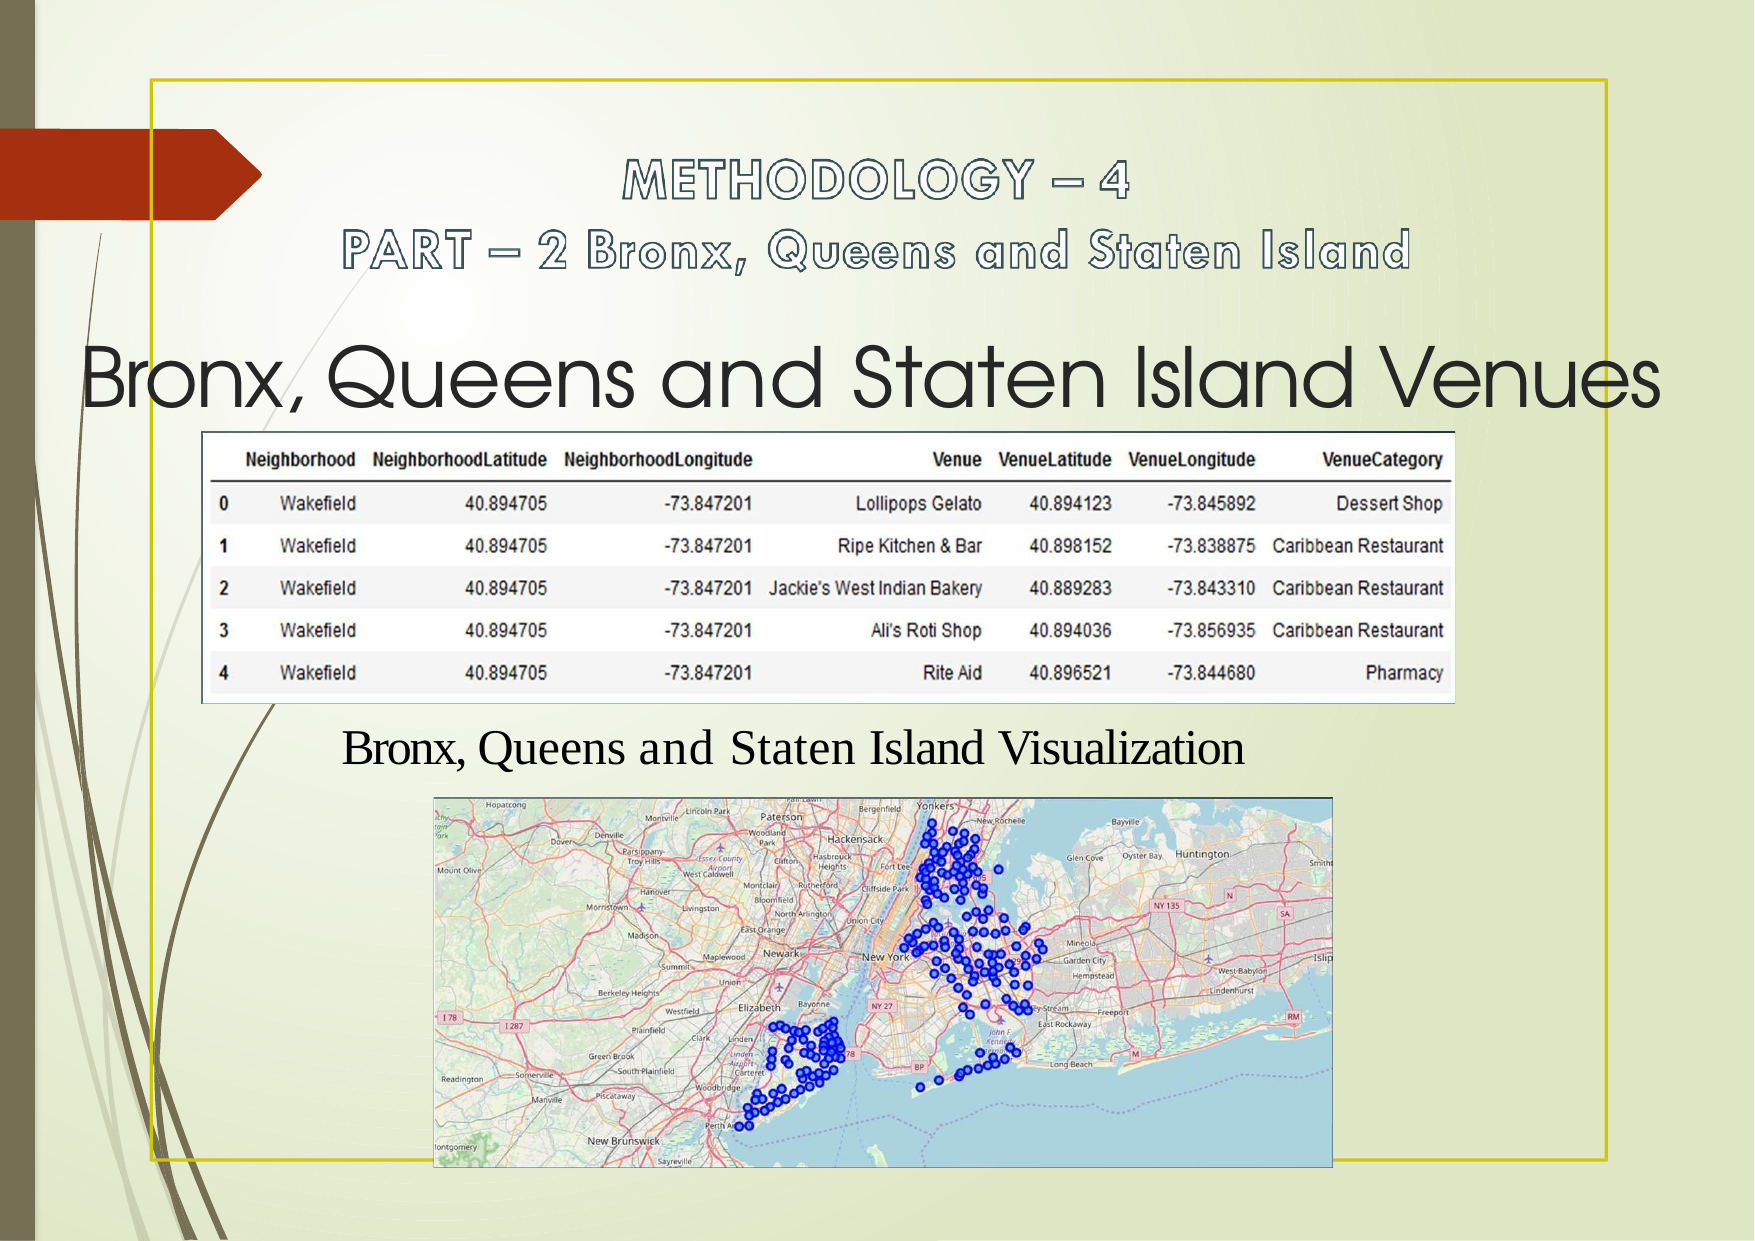

# Bronx, Queens and Staten Island Venues

Bronx, Queens and Staten Island Visualization